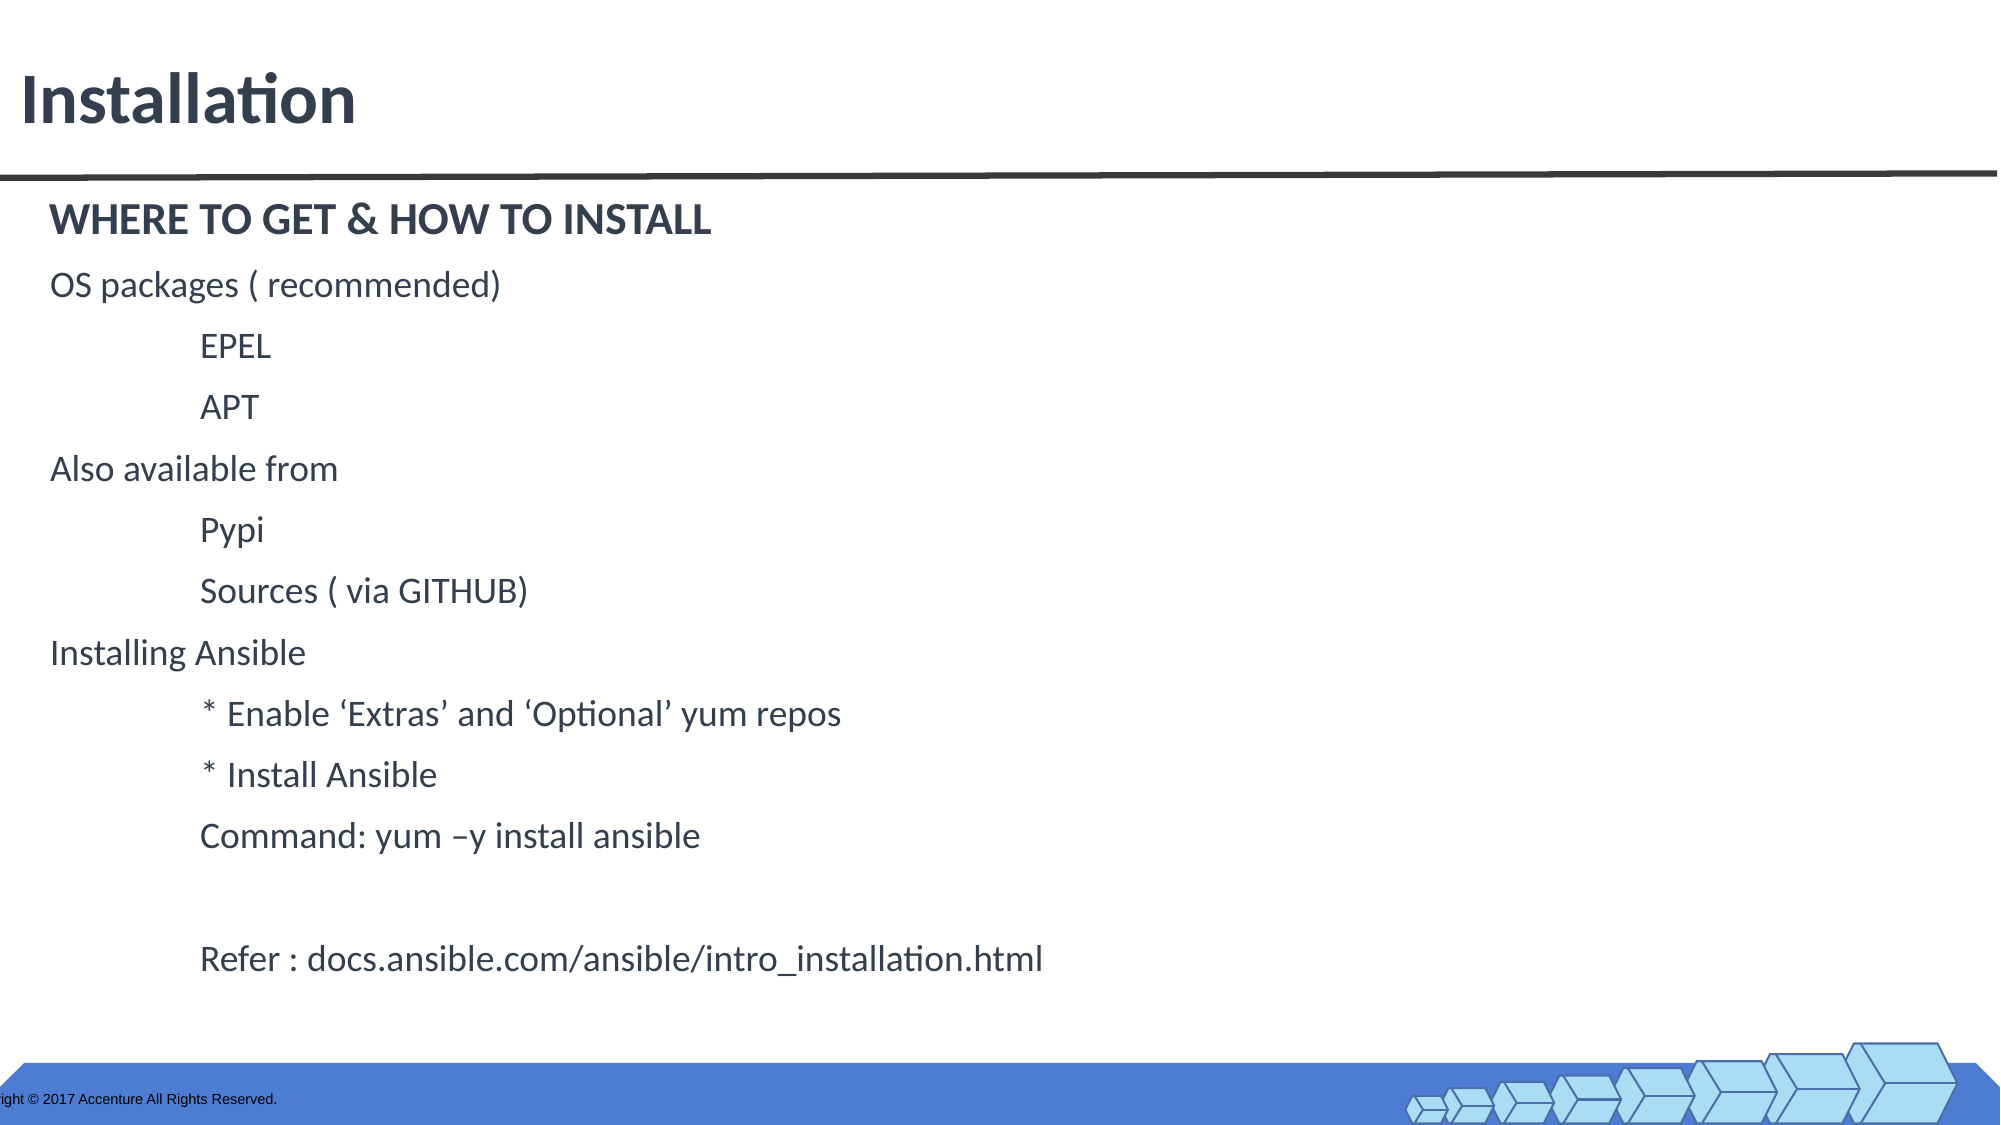

# Installation
WHERE TO GET & HOW TO INSTALL
OS packages ( recommended)
	EPEL
	APT
Also available from
	Pypi
	Sources ( via GITHUB)
Installing Ansible
	* Enable ‘Extras’ and ‘Optional’ yum repos
	* Install Ansible
	Command: yum –y install ansible

	Refer : docs.ansible.com/ansible/intro_installation.html